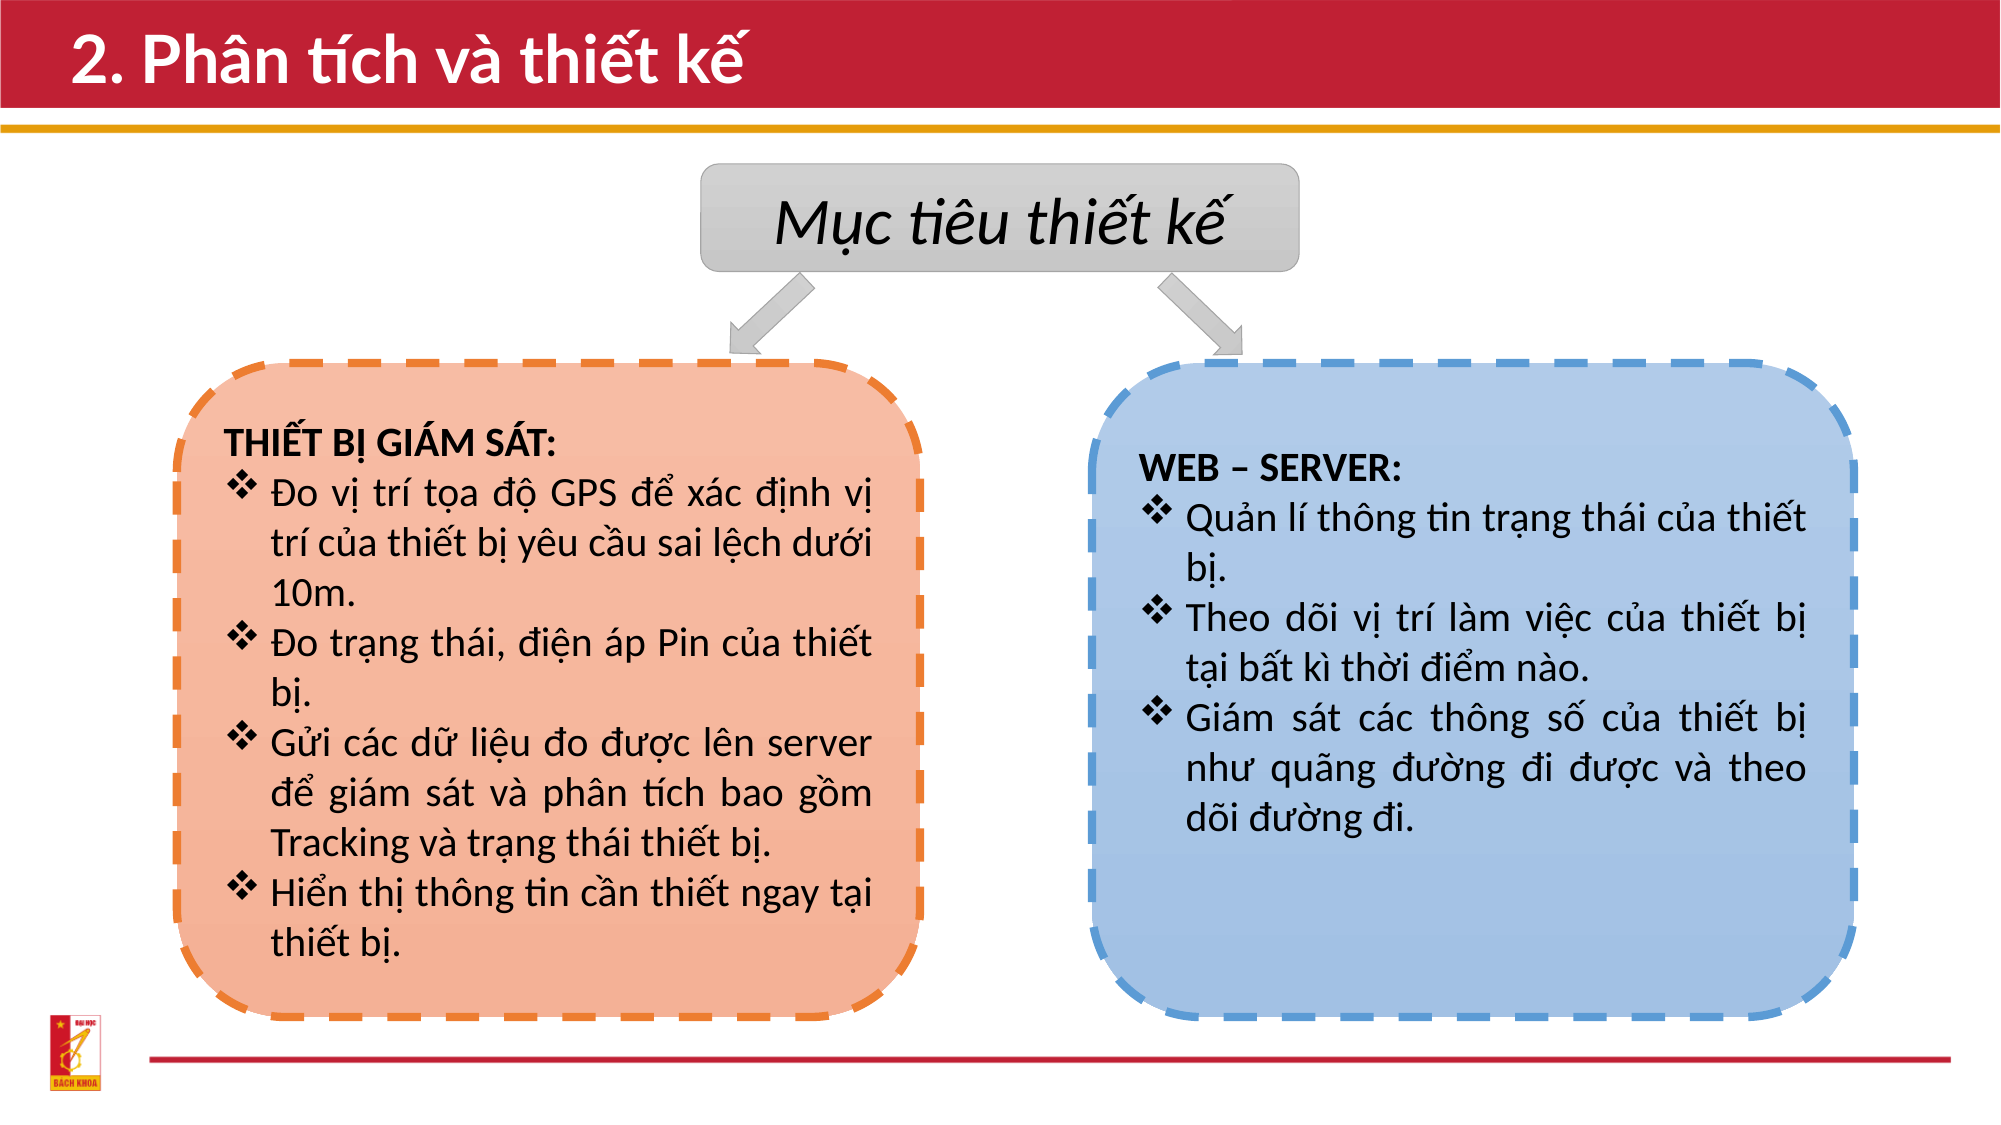

# 2. Phân tích và thiết kế
Mục tiêu thiết kế

THIẾT BỊ GIÁM SÁT:
Đo vị trí tọa độ GPS để xác định vị trí của thiết bị yêu cầu sai lệch dưới 10m.
Đo trạng thái, điện áp Pin của thiết bị.
Gửi các dữ liệu đo được lên server để giám sát và phân tích bao gồm Tracking và trạng thái thiết bị.
Hiển thị thông tin cần thiết ngay tại thiết bị.
WEB – SERVER:
Quản lí thông tin trạng thái của thiết bị.
Theo dõi vị trí làm việc của thiết bị tại bất kì thời điểm nào.
Giám sát các thông số của thiết bị như quãng đường đi được và theo dõi đường đi.